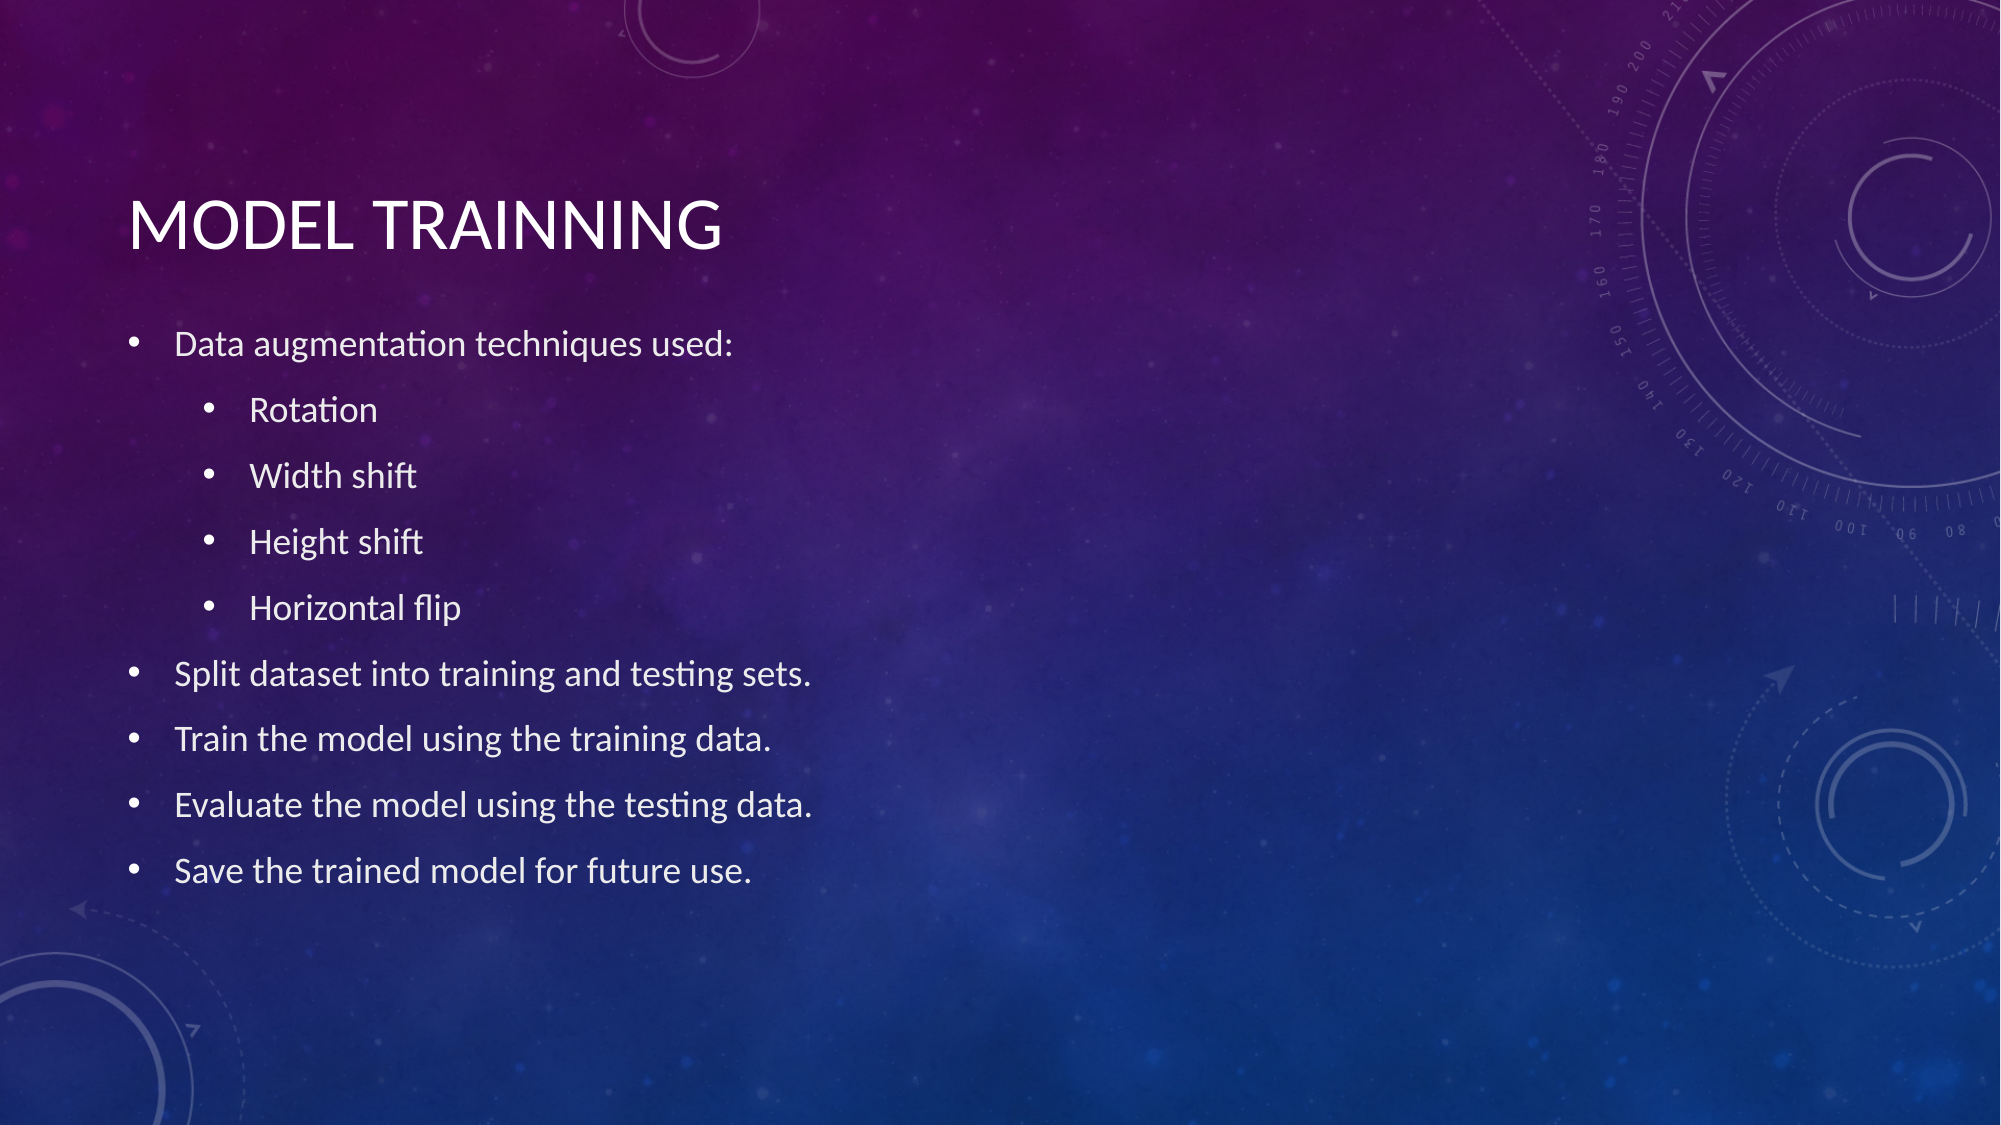

# Model trainning
Data augmentation techniques used:
Rotation
Width shift
Height shift
Horizontal flip
Split dataset into training and testing sets.
Train the model using the training data.
Evaluate the model using the testing data.
Save the trained model for future use.